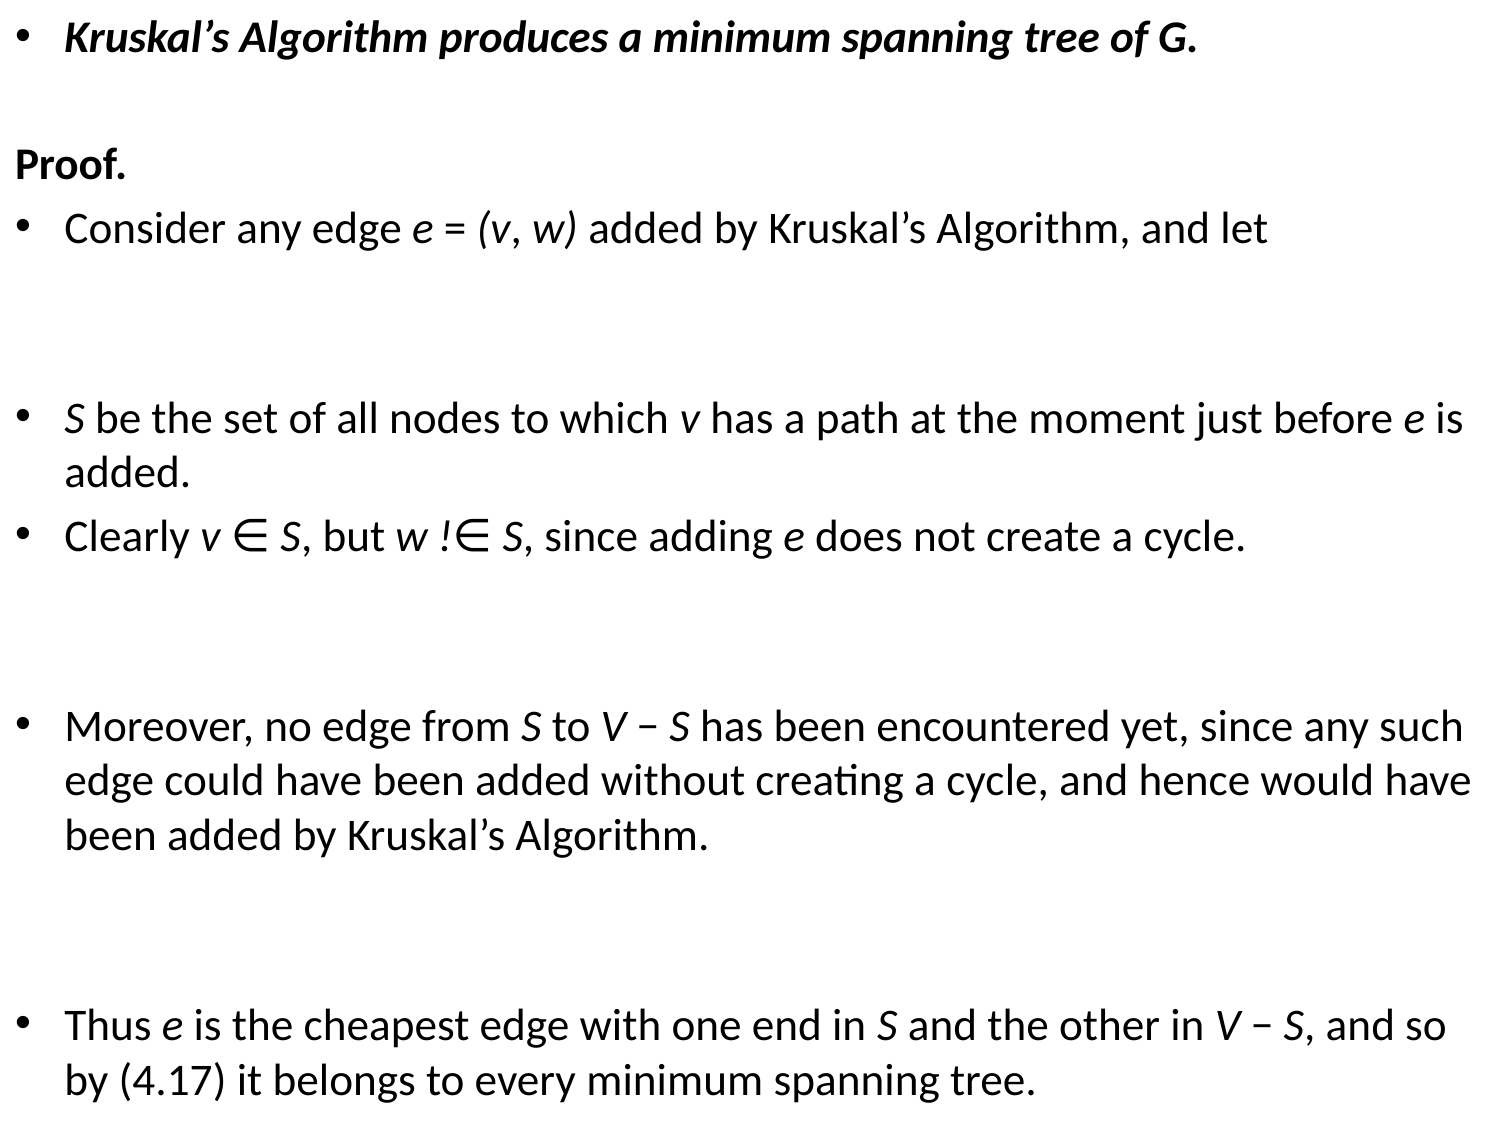

Kruskal’s Algorithm produces a minimum spanning tree of G.

Proof.
Consider any edge e = (v, w) added by Kruskal’s Algorithm, and let

S be the set of all nodes to which v has a path at the moment just before e is added.
Clearly v ∈ S, but w !∈ S, since adding e does not create a cycle.

Moreover, no edge from S to V − S has been encountered yet, since any such edge could have been added without creating a cycle, and hence would have been added by Kruskal’s Algorithm.

Thus e is the cheapest edge with one end in S and the other in V − S, and so by (4.17) it belongs to every minimum spanning tree.